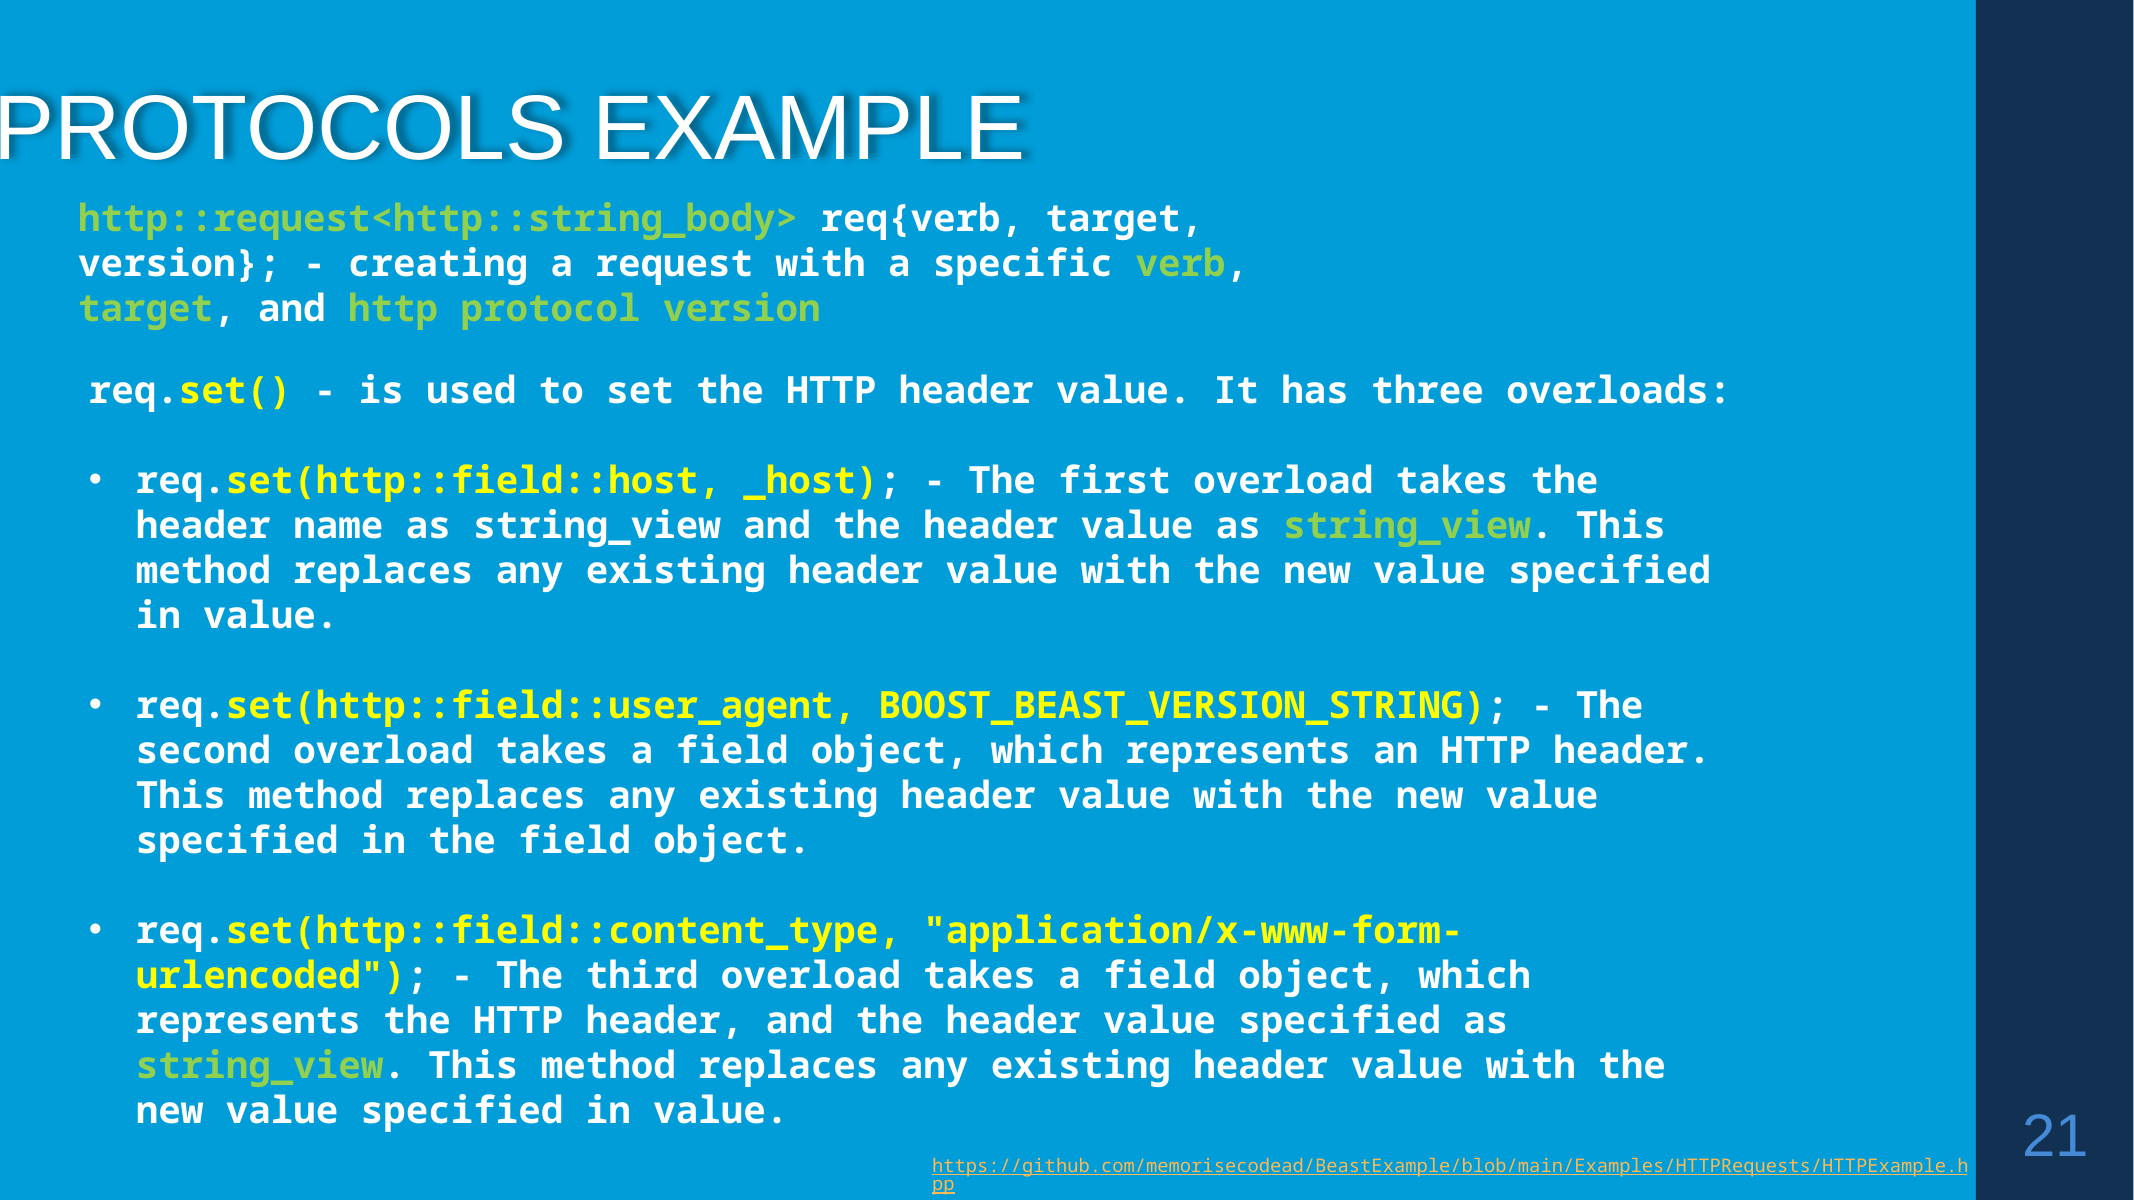

HTTP PROTOCOLS EXAMPLE
http::request<http::string_body> req{verb, target, version}; - creating a request with a specific verb, target, and http protocol version

req.set() - is used to set the HTTP header value. It has three overloads:

req.set(http::field::host, _host); - The first overload takes the header name as string_view and the header value as string_view. This method replaces any existing header value with the new value specified in value.

req.set(http::field::user_agent, BOOST_BEAST_VERSION_STRING); - The second overload takes a field object, which represents an HTTP header. This method replaces any existing header value with the new value specified in the field object.

req.set(http::field::content_type, "application/x-www-form-urlencoded"); - The third overload takes a field object, which represents the HTTP header, and the header value specified as string_view. This method replaces any existing header value with the new value specified in value.
21
https://github.com/memorisecodead/BeastExample/blob/main/Examples/HTTPRequests/HTTPExample.hpp